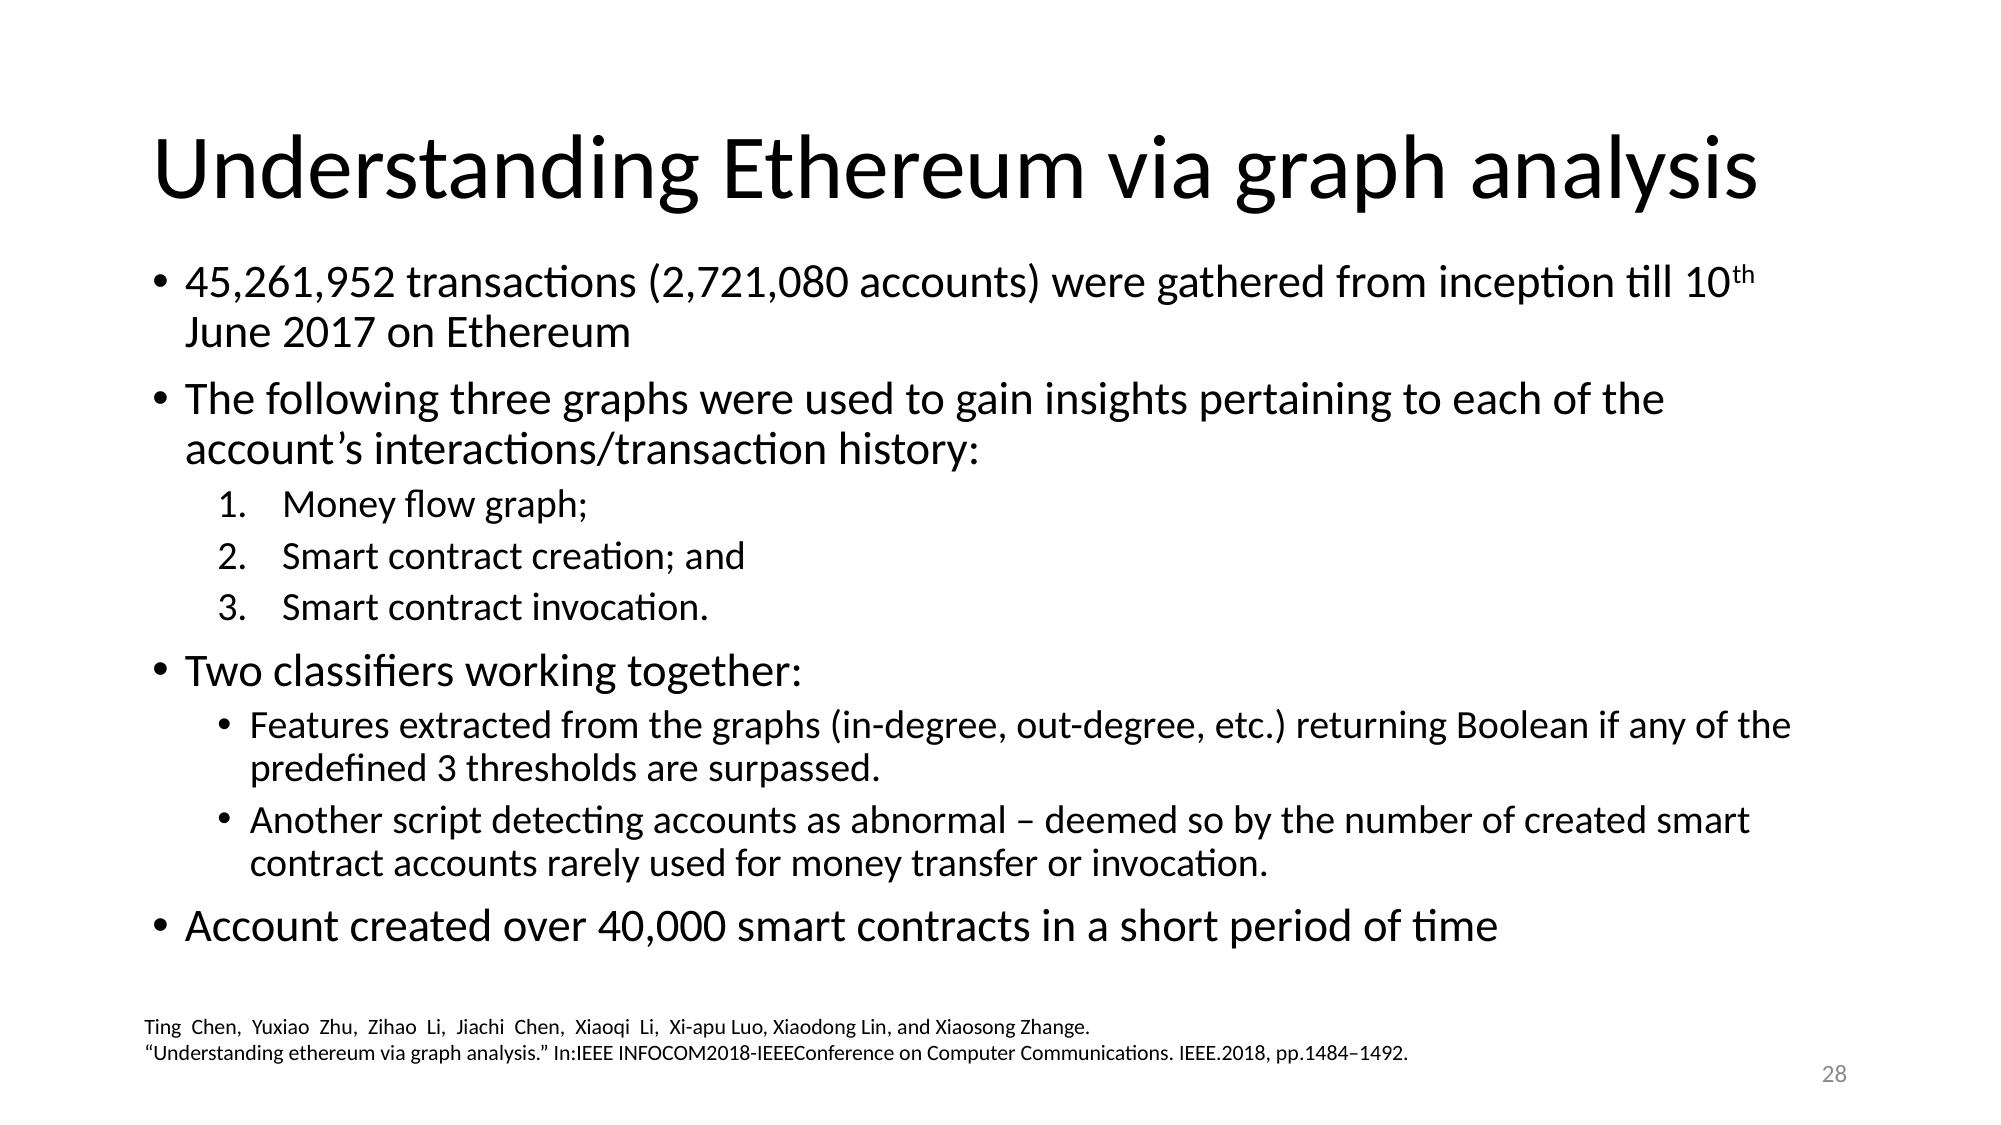

# Understanding Ethereum via graph analysis
45,261,952 transactions (2,721,080 accounts) were gathered from inception till 10th June 2017 on Ethereum
The following three graphs were used to gain insights pertaining to each of the account’s interactions/transaction history:
Money flow graph;
Smart contract creation; and
Smart contract invocation.
Two classifiers working together:
Features extracted from the graphs (in-degree, out-degree, etc.) returning Boolean if any of the predefined 3 thresholds are surpassed.
Another script detecting accounts as abnormal – deemed so by the number of created smart contract accounts rarely used for money transfer or invocation.
Account created over 40,000 smart contracts in a short period of time

Ting  Chen,  Yuxiao  Zhu,  Zihao  Li,  Jiachi  Chen,  Xiaoqi  Li,  Xi-apu Luo, Xiaodong Lin, and Xiaosong Zhange.
“Understanding ethereum via graph analysis.” In:IEEE INFOCOM2018-IEEEConference on Computer Communications. IEEE.2018, pp.1484–1492.
28